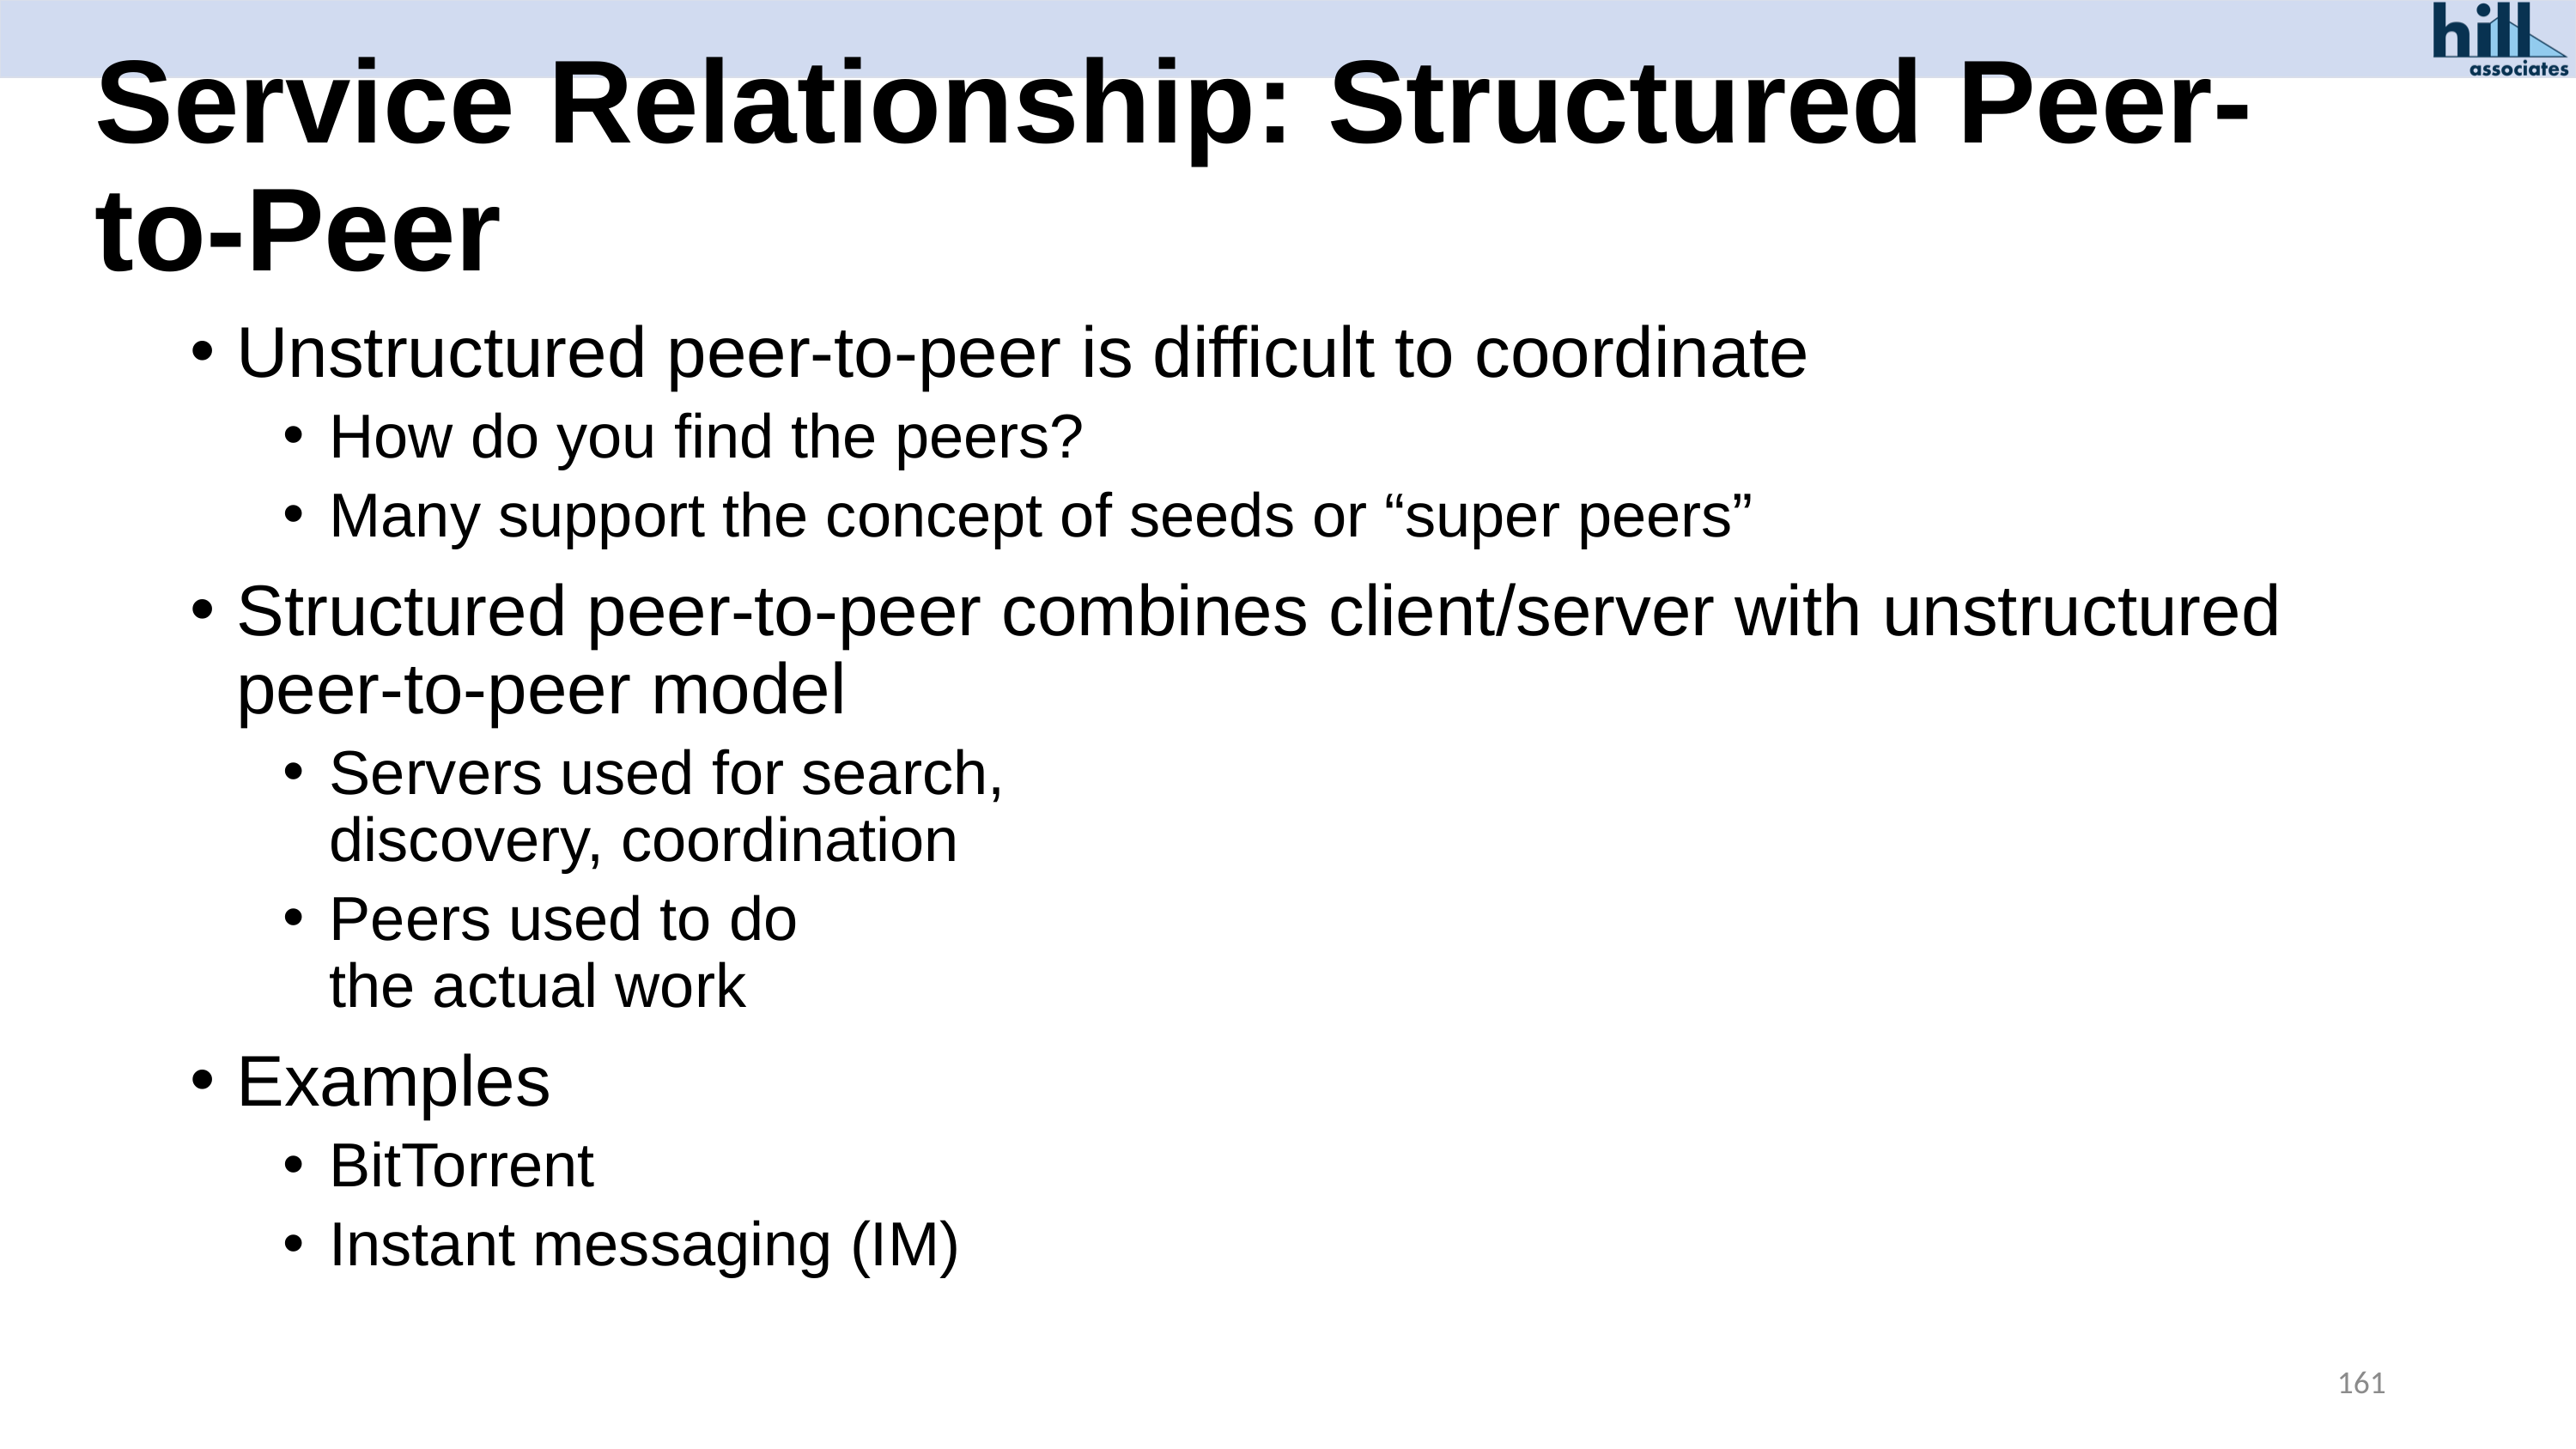

# Service Relationship: Structured Peer-to-Peer
Unstructured peer-to-peer is difficult to coordinate
How do you find the peers?
Many support the concept of seeds or “super peers”
Structured peer-to-peer combines client/server with unstructured peer-to-peer model
Servers used for search,
discovery, coordination
Peers used to do
the actual work
Examples
BitTorrent
Instant messaging (IM)
161